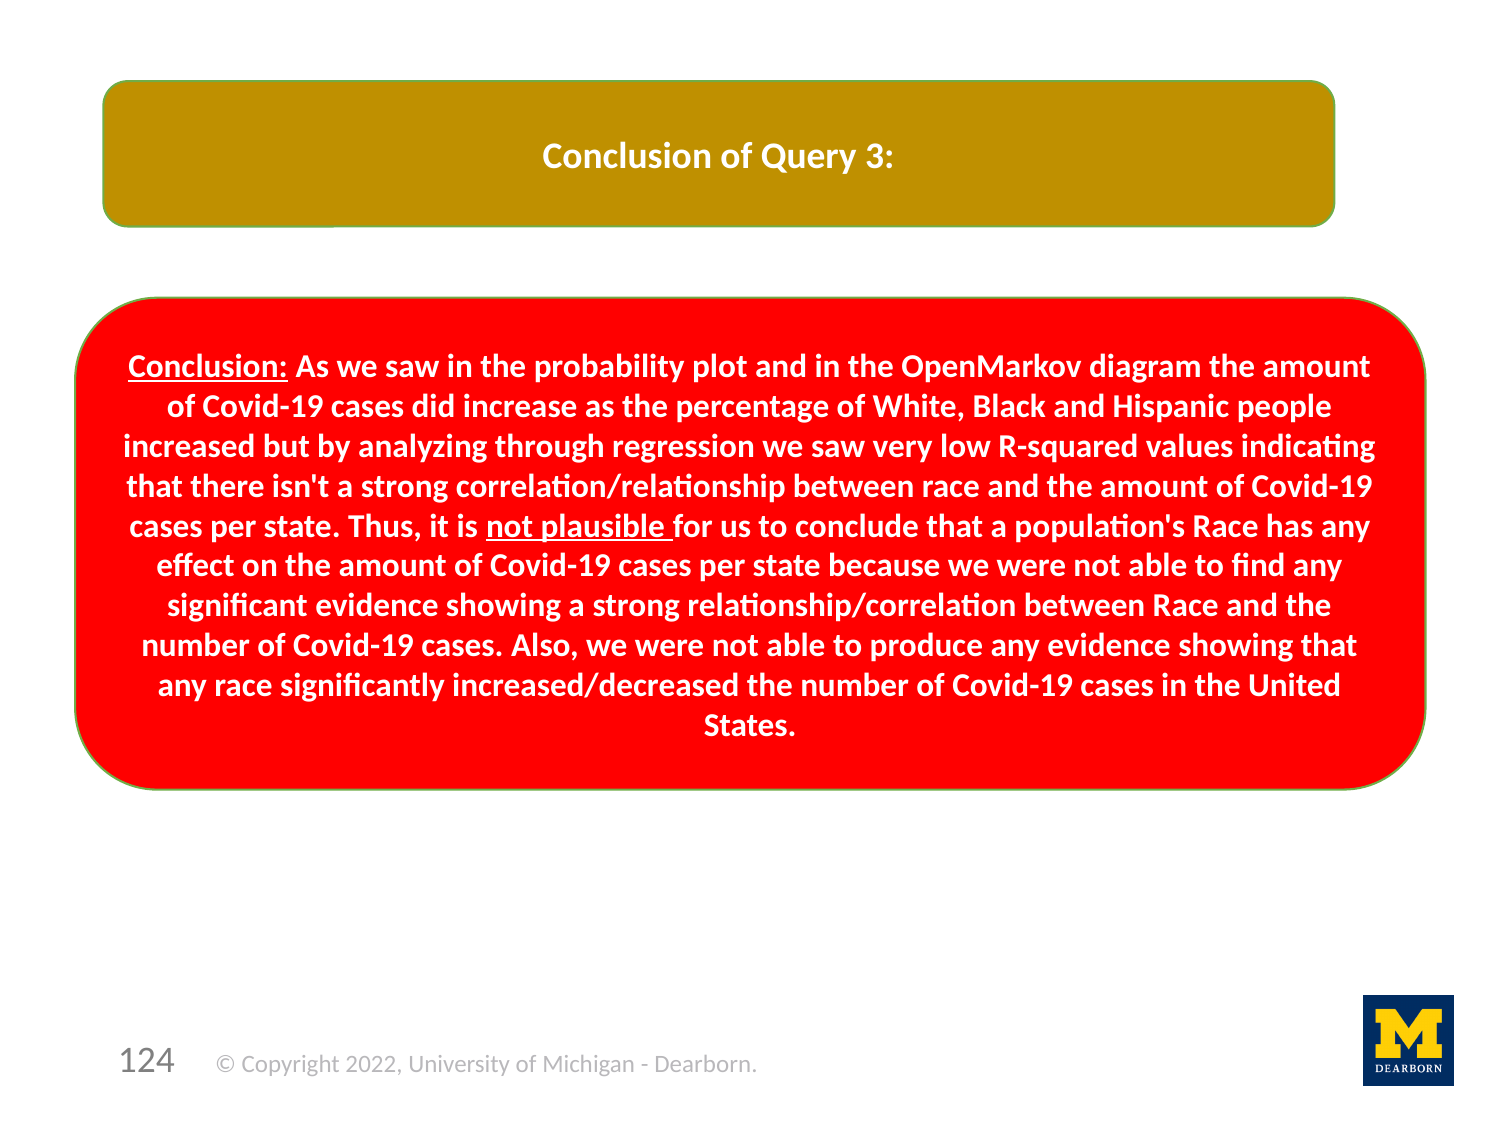

Conclusion of Query 3:
Conclusion: As we saw in the probability plot and in the OpenMarkov diagram the amount of Covid-19 cases did increase as the percentage of White, Black and Hispanic people increased but by analyzing through regression we saw very low R-squared values indicating that there isn't a strong correlation/relationship between race and the amount of Covid-19 cases per state. Thus, it is not plausible for us to conclude that a population's Race has any effect on the amount of Covid-19 cases per state because we were not able to find any significant evidence showing a strong relationship/correlation between Race and the number of Covid-19 cases. Also, we were not able to produce any evidence showing that any race significantly increased/decreased the number of Covid-19 cases in the United States.